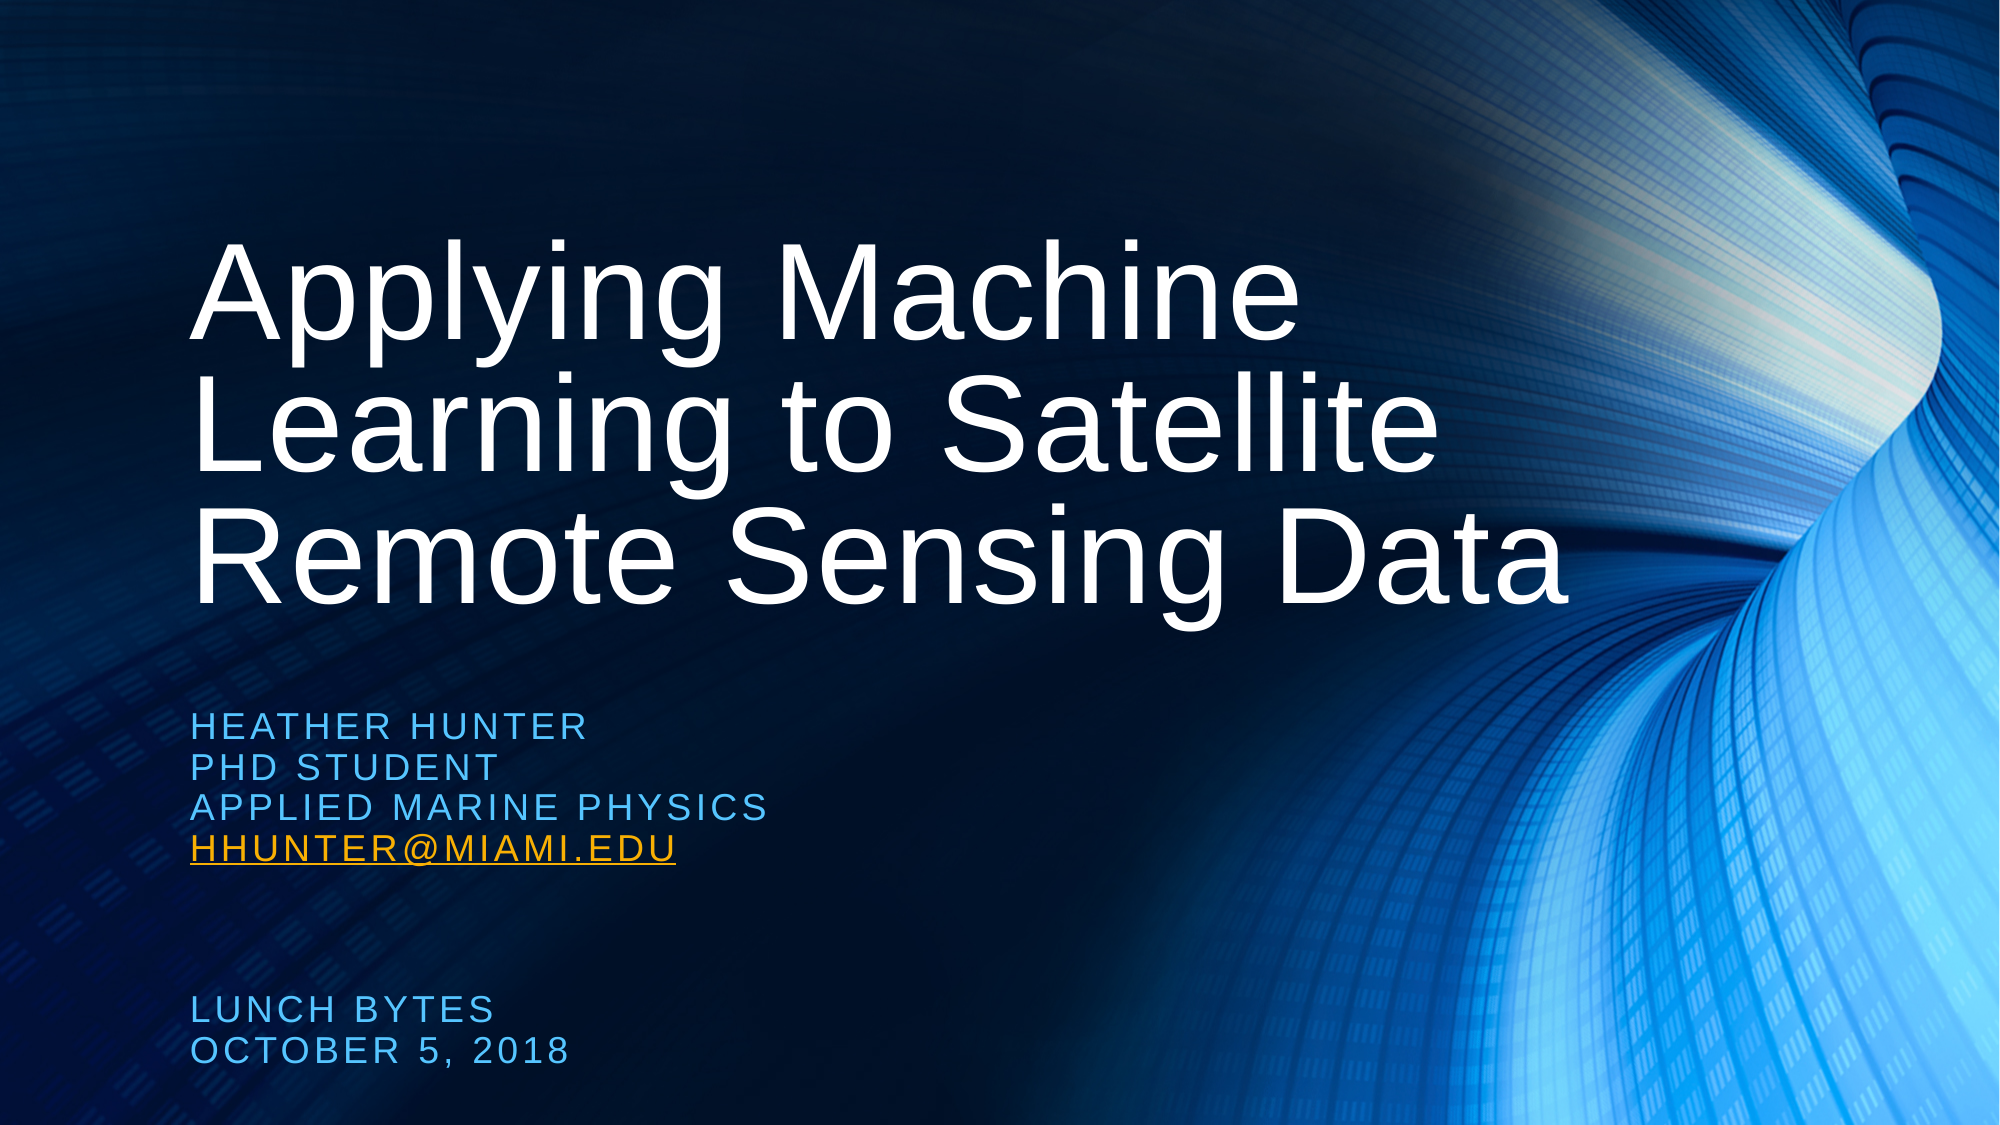

# Applying Machine Learning to Satellite Remote Sensing Data
Heather Hunter
Phd student
Applied marine physics
hhunter@miami.edu

Lunch Bytes
October 5, 2018